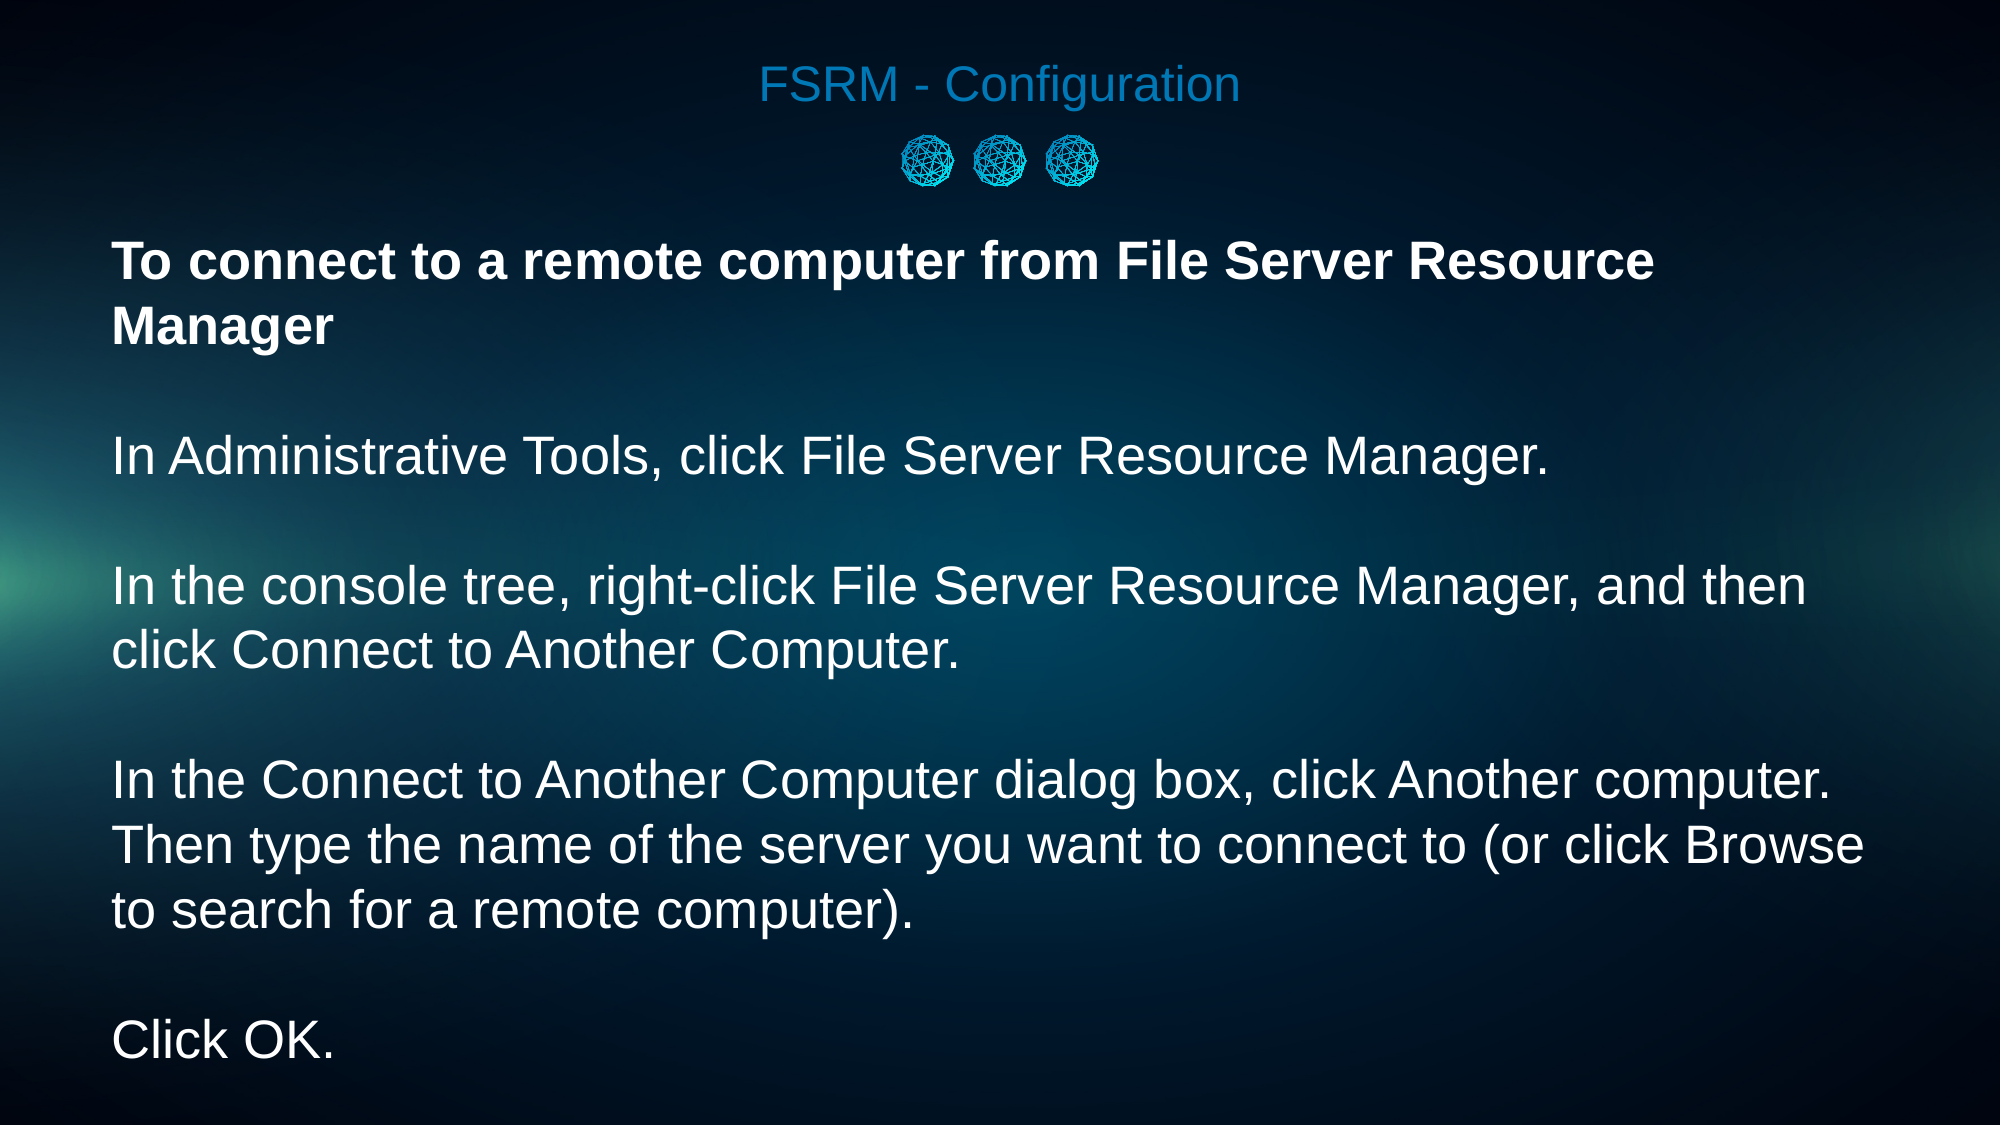

FSRM - Configuration

To connect to a remote computer from File Server Resource Manager

In Administrative Tools, click File Server Resource Manager.

In the console tree, right-click File Server Resource Manager, and then click Connect to Another Computer.

In the Connect to Another Computer dialog box, click Another computer. Then type the name of the server you want to connect to (or click Browse to search for a remote computer).

Click OK.